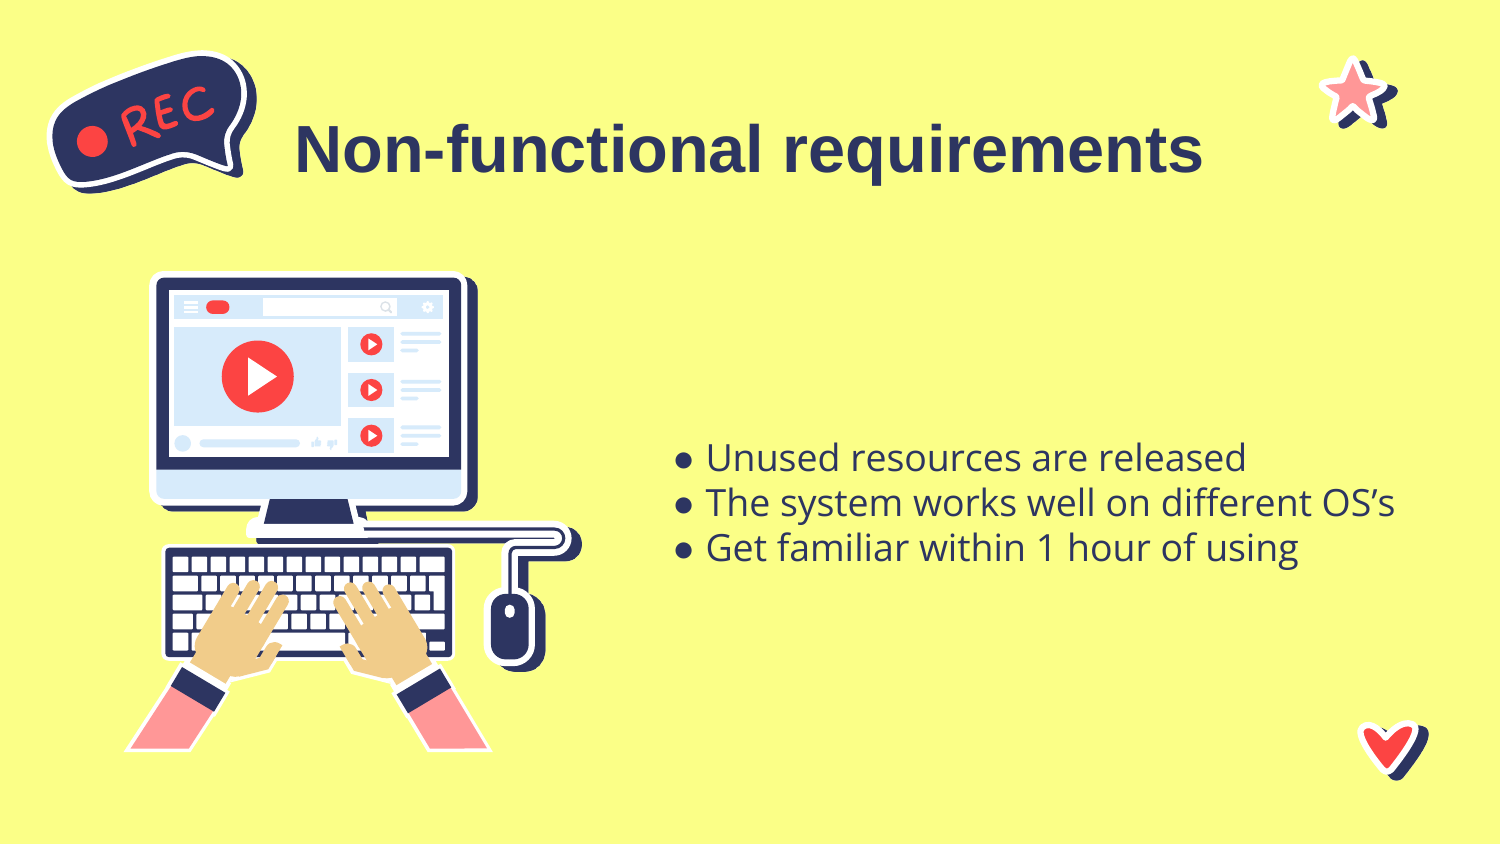

# Non-functional requirements
Unused resources are released
The system works well on different OS’s
Get familiar within 1 hour of using